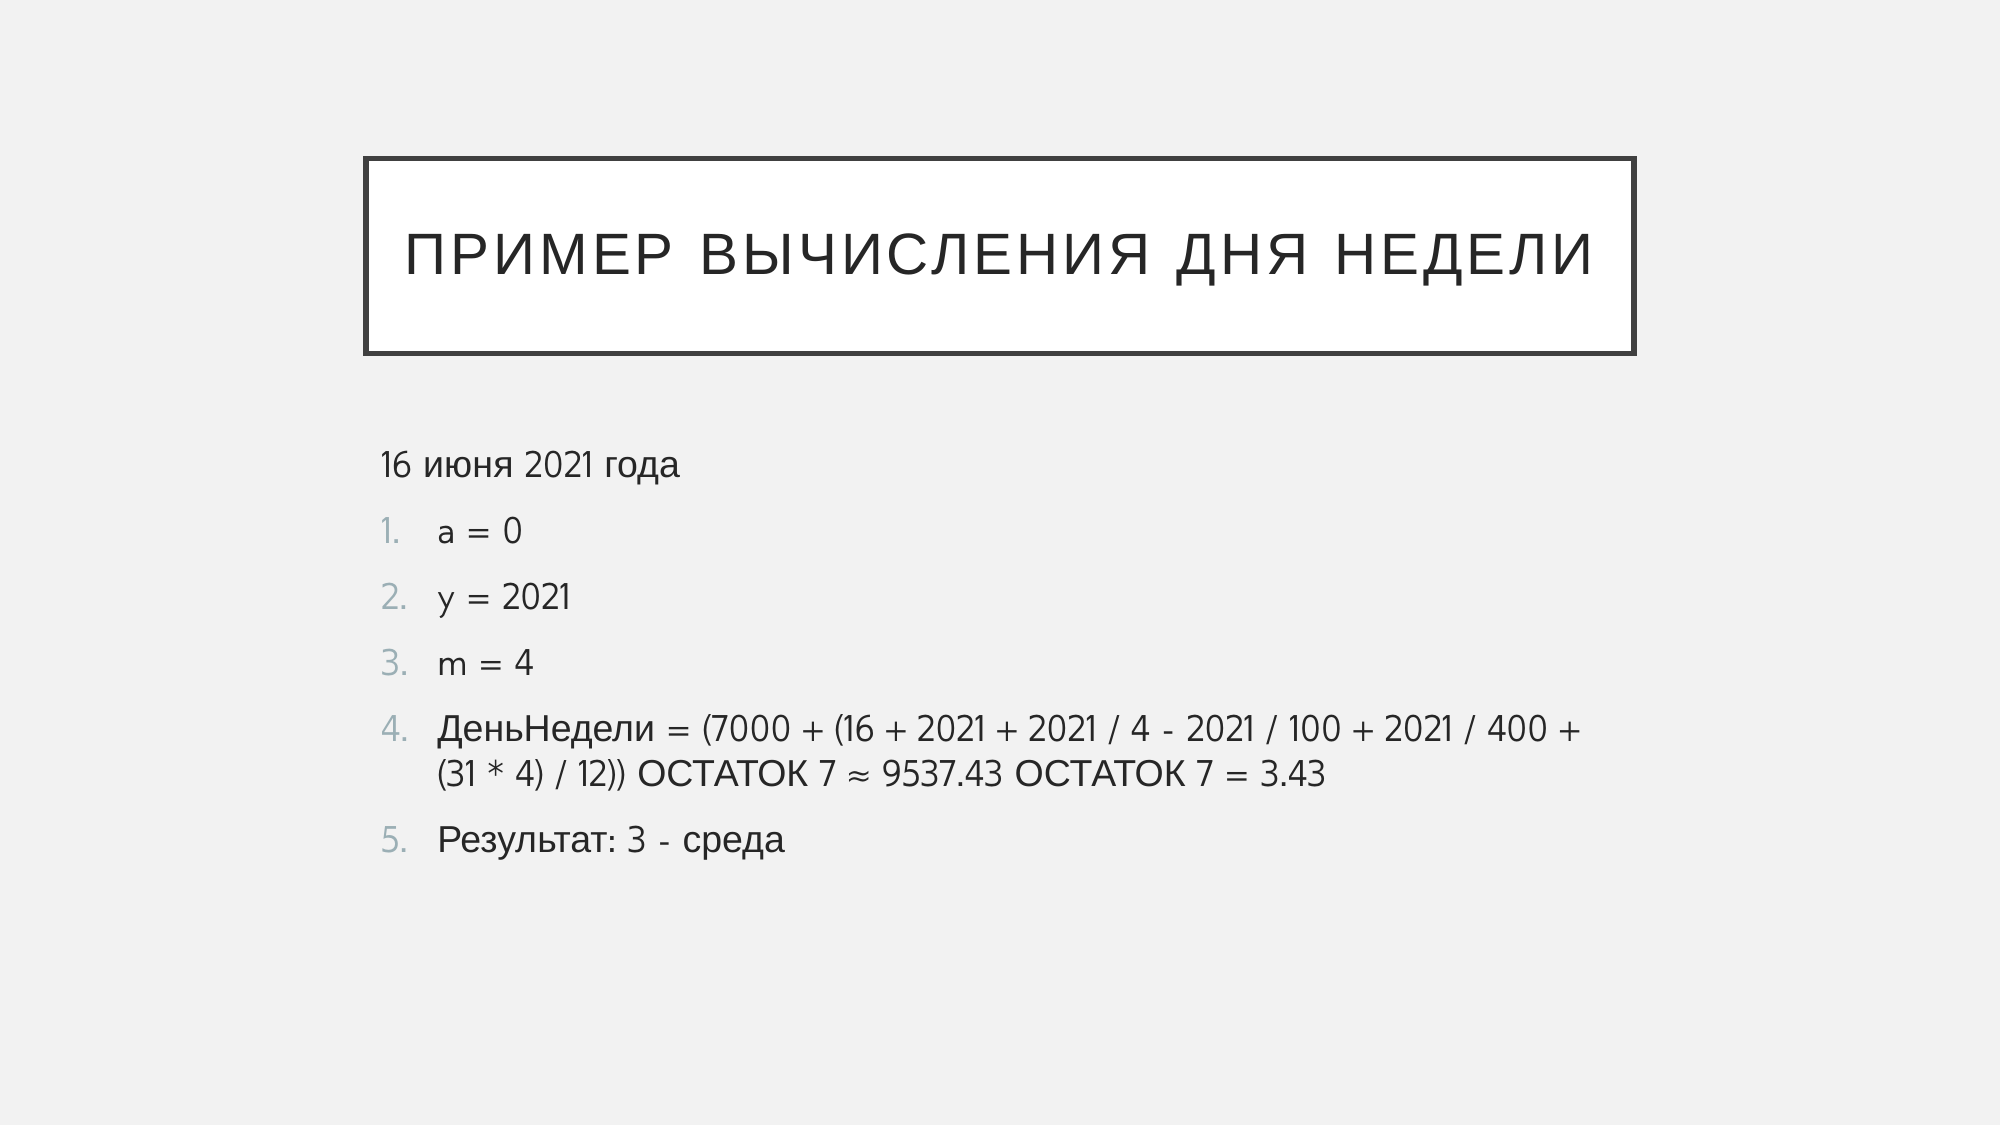

# пример вычисления дня недели
16 июня 2021 года
a = 0
y = 2021
m = 4
ДеньНедели = (7000 + (16 + 2021 + 2021 / 4 − 2021 / 100 + 2021 / 400 + (31 * 4) / 12)) ОСТАТОК 7 ≈ 9537.43 ОСТАТОК 7 = 3.43
Результат: 3 - среда